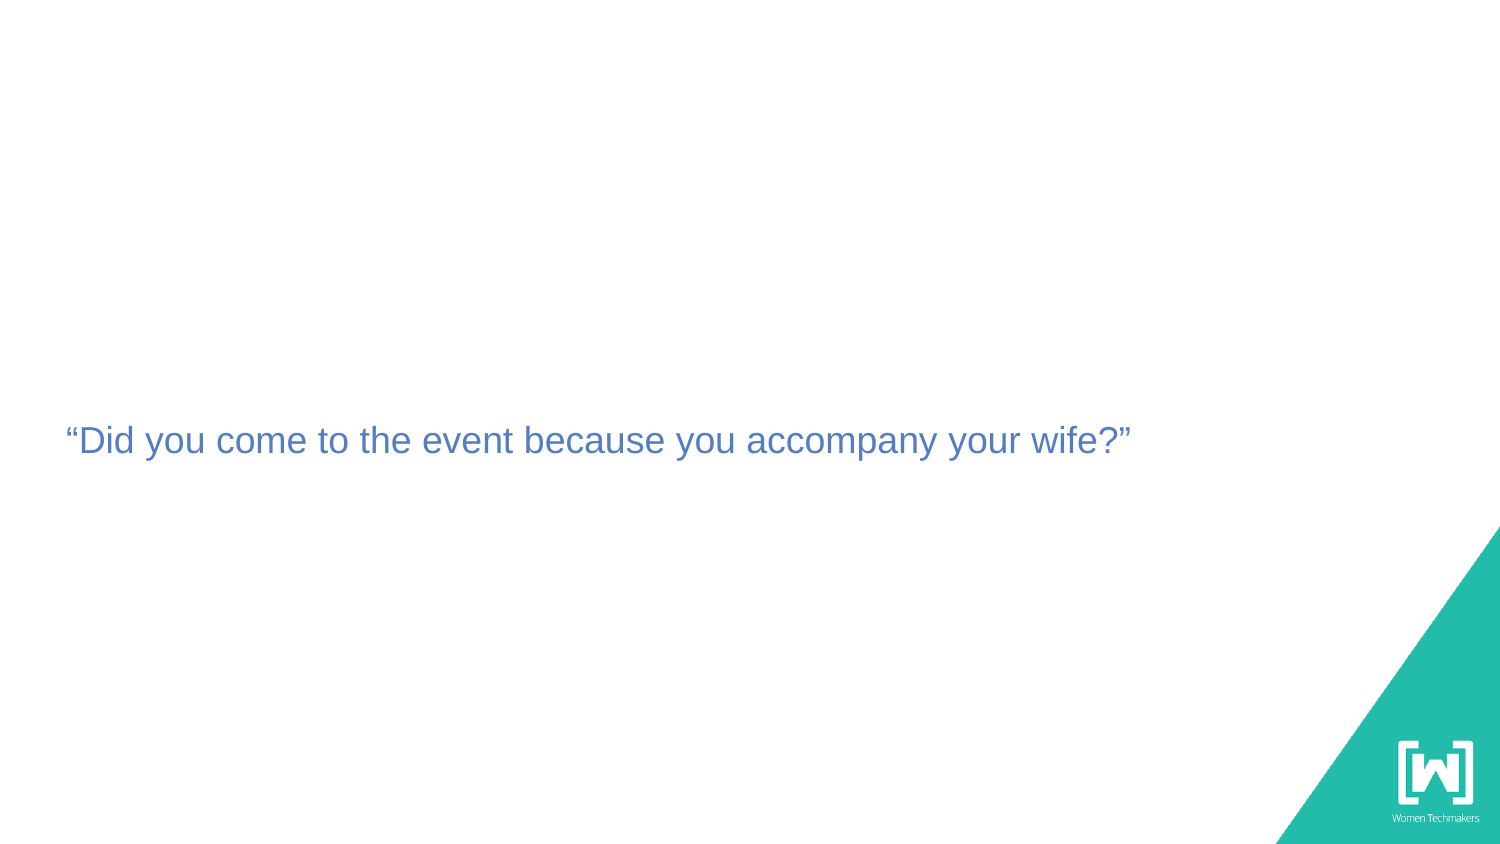

“Did you come to the event because you accompany your wife?”